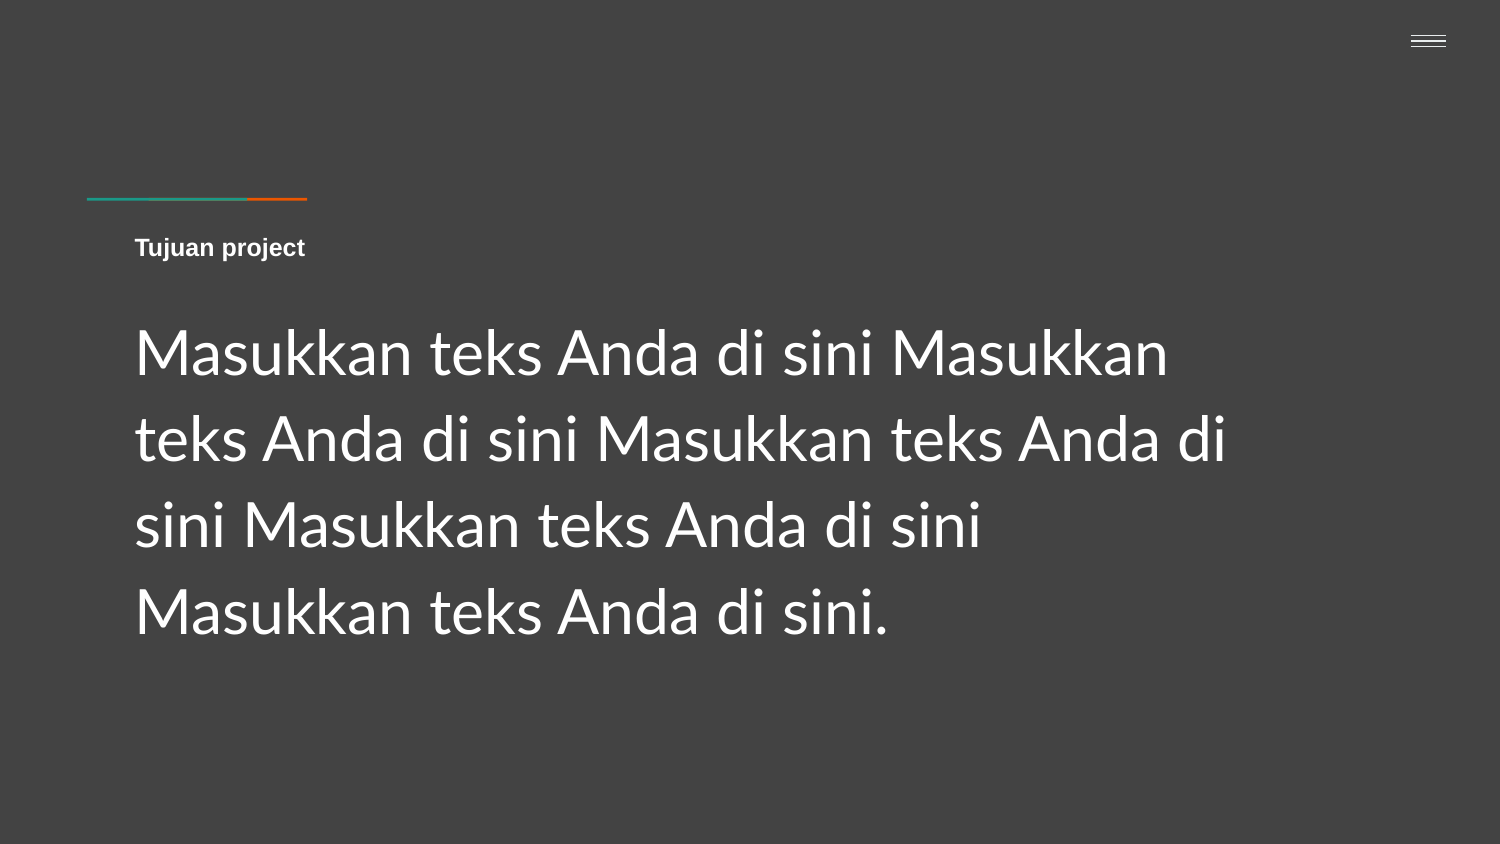

# Tujuan project
Masukkan teks Anda di sini Masukkan teks Anda di sini Masukkan teks Anda di sini Masukkan teks Anda di sini Masukkan teks Anda di sini.